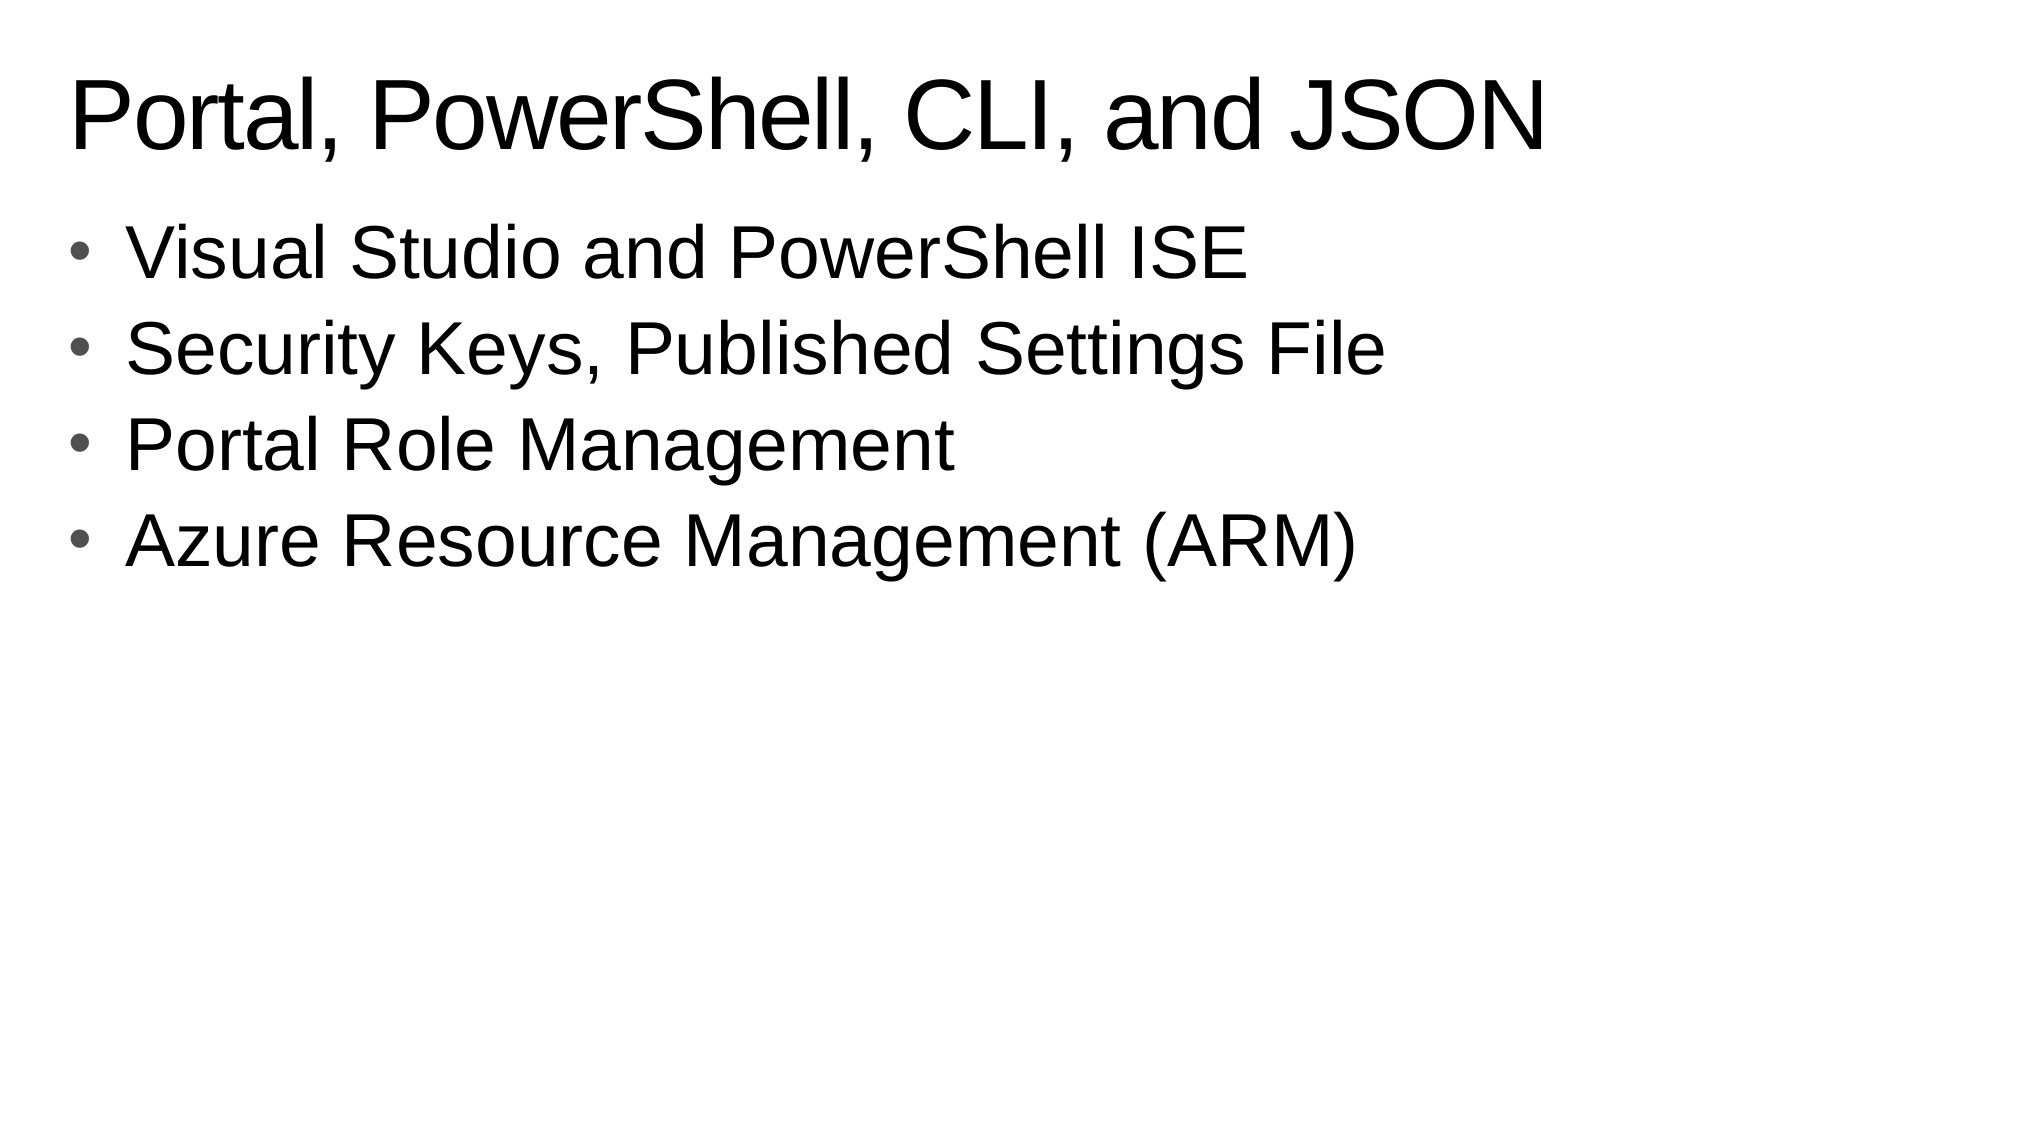

# Portal, PowerShell, CLI, and JSON
Visual Studio and PowerShell ISE
Security Keys, Published Settings File
Portal Role Management
Azure Resource Management (ARM)